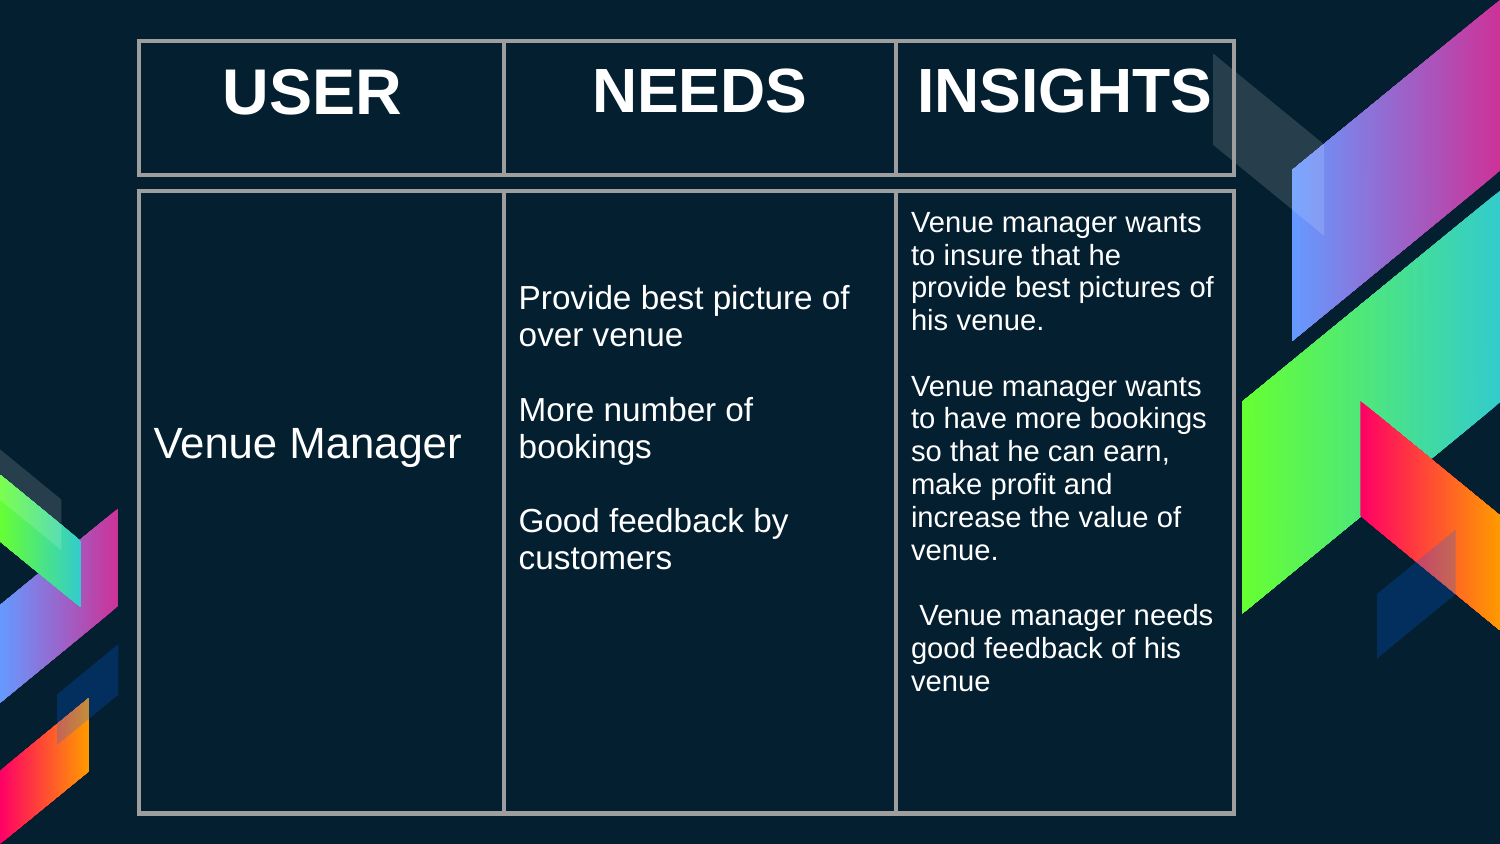

| USER | NEEDS | INSIGHTS |
| --- | --- | --- |
| Venue Manager | Provide best picture of over venue More number of bookings Good feedback by customers | Venue manager wants to insure that he provide best pictures of his venue. Venue manager wants to have more bookings so that he can earn, make profit and increase the value of venue. Venue manager needs good feedback of his venue |
| --- | --- | --- |